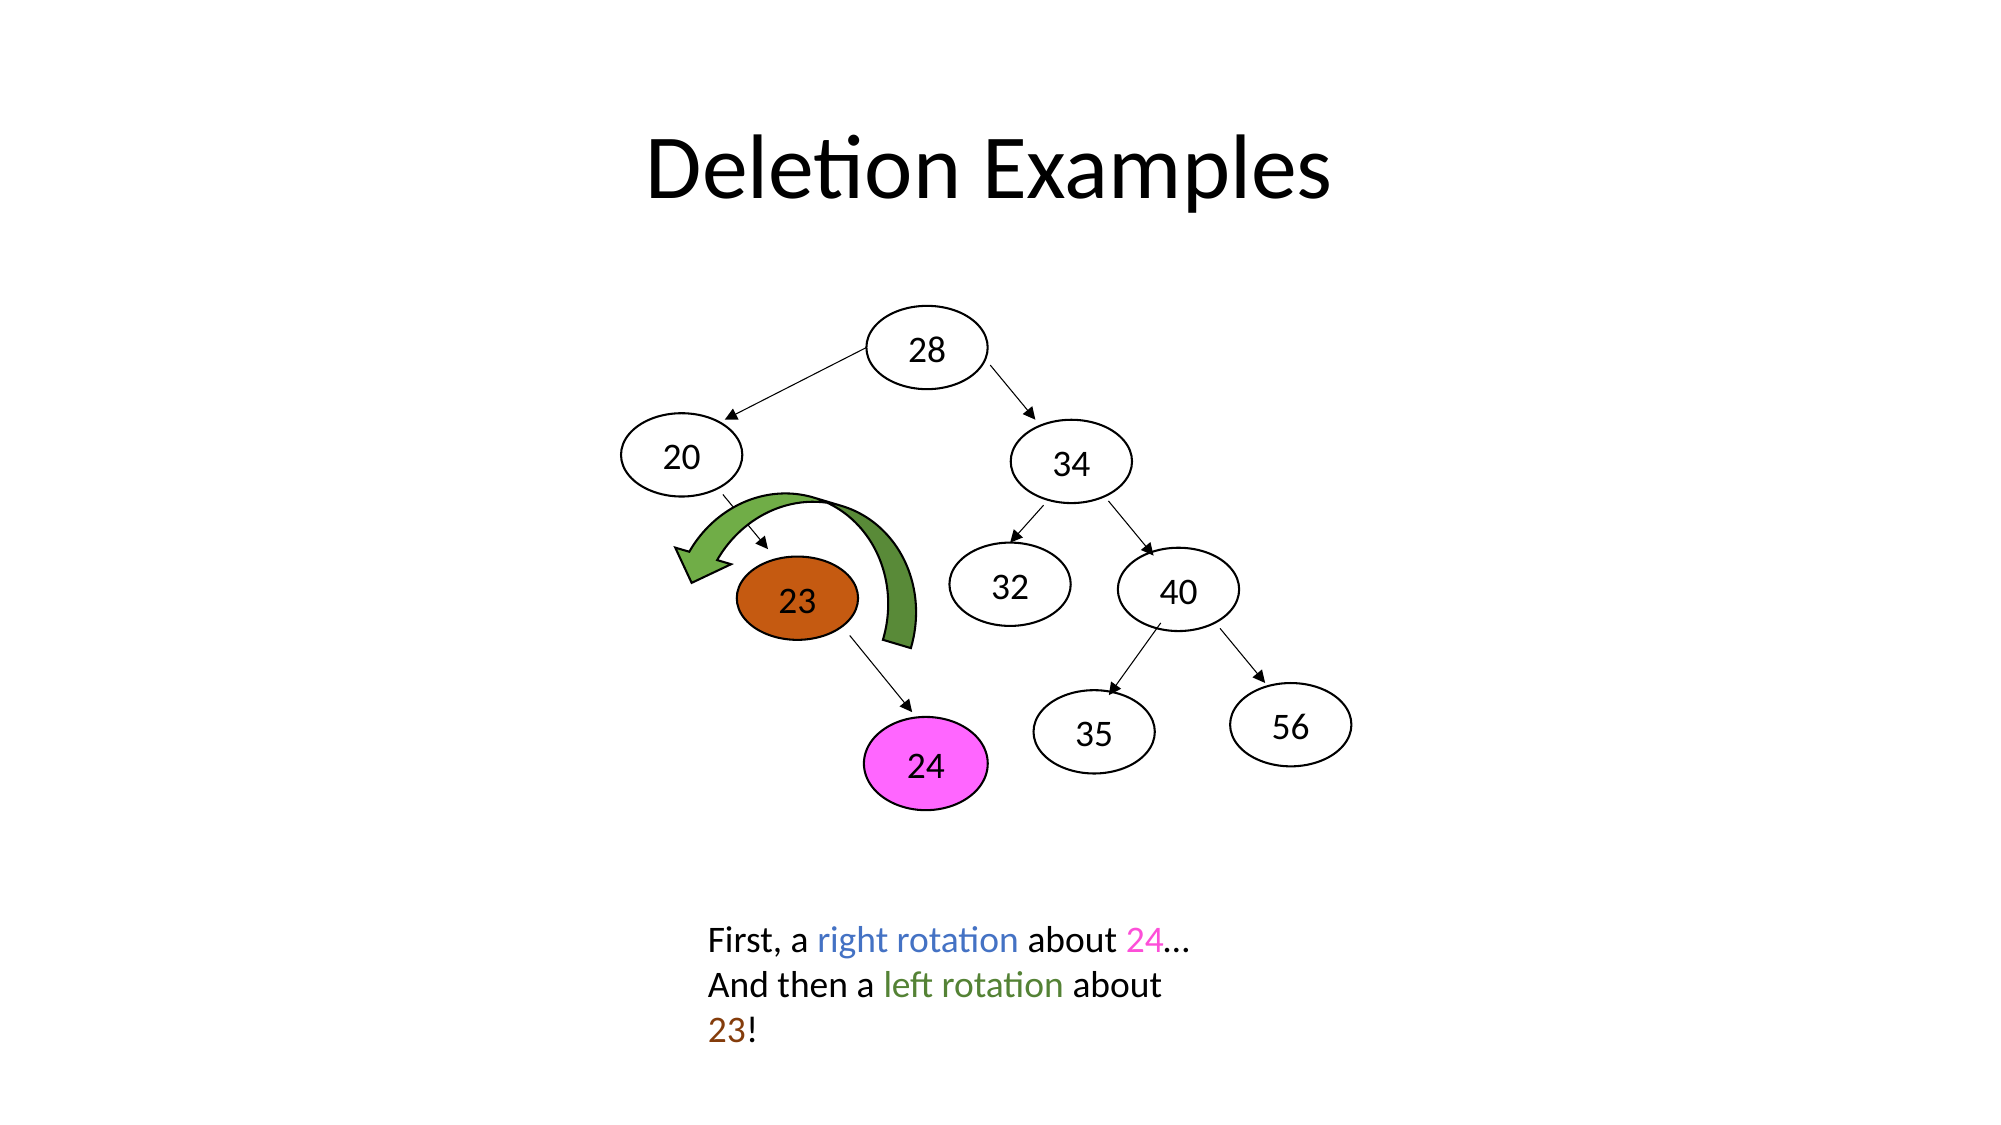

# Deletion Examples
28
20
34

32
40
23
56
35
24
First, a right rotation about 24…
And then a left rotation about 23!